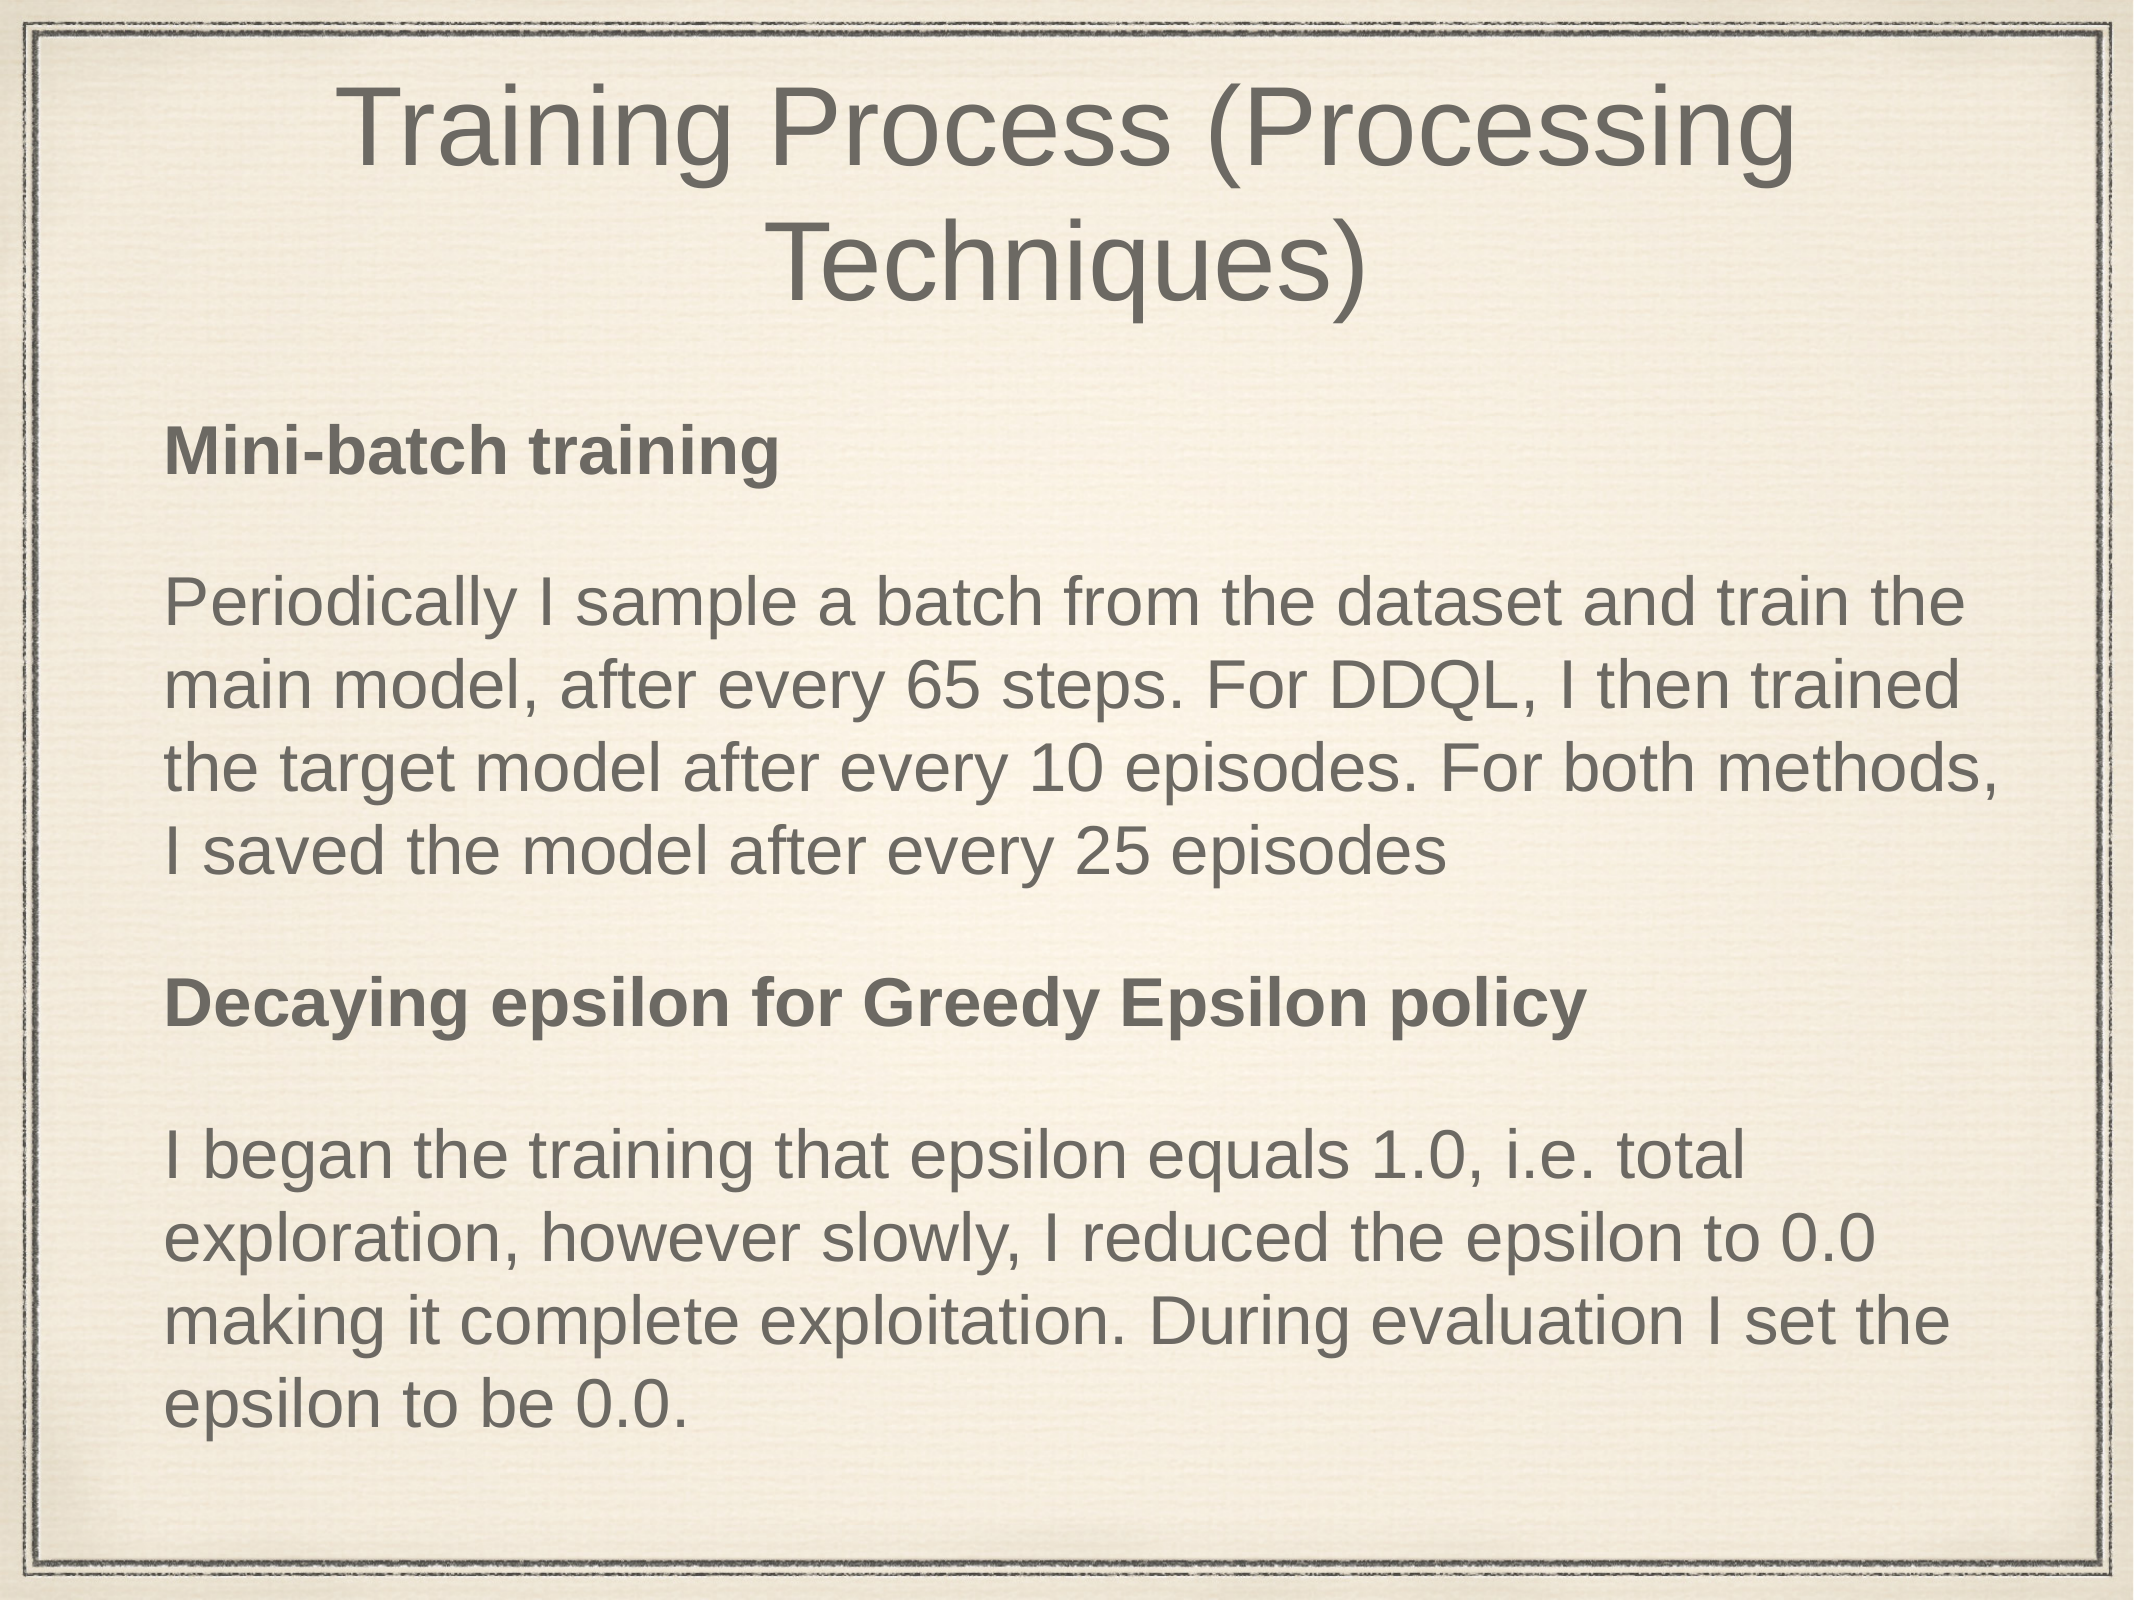

# Training Process (Processing Techniques)
Mini-batch training
Periodically I sample a batch from the dataset and train the main model, after every 65 steps. For DDQL, I then trained the target model after every 10 episodes. For both methods, I saved the model after every 25 episodes
Decaying epsilon for Greedy Epsilon policy
I began the training that epsilon equals 1.0, i.e. total exploration, however slowly, I reduced the epsilon to 0.0 making it complete exploitation. During evaluation I set the epsilon to be 0.0.